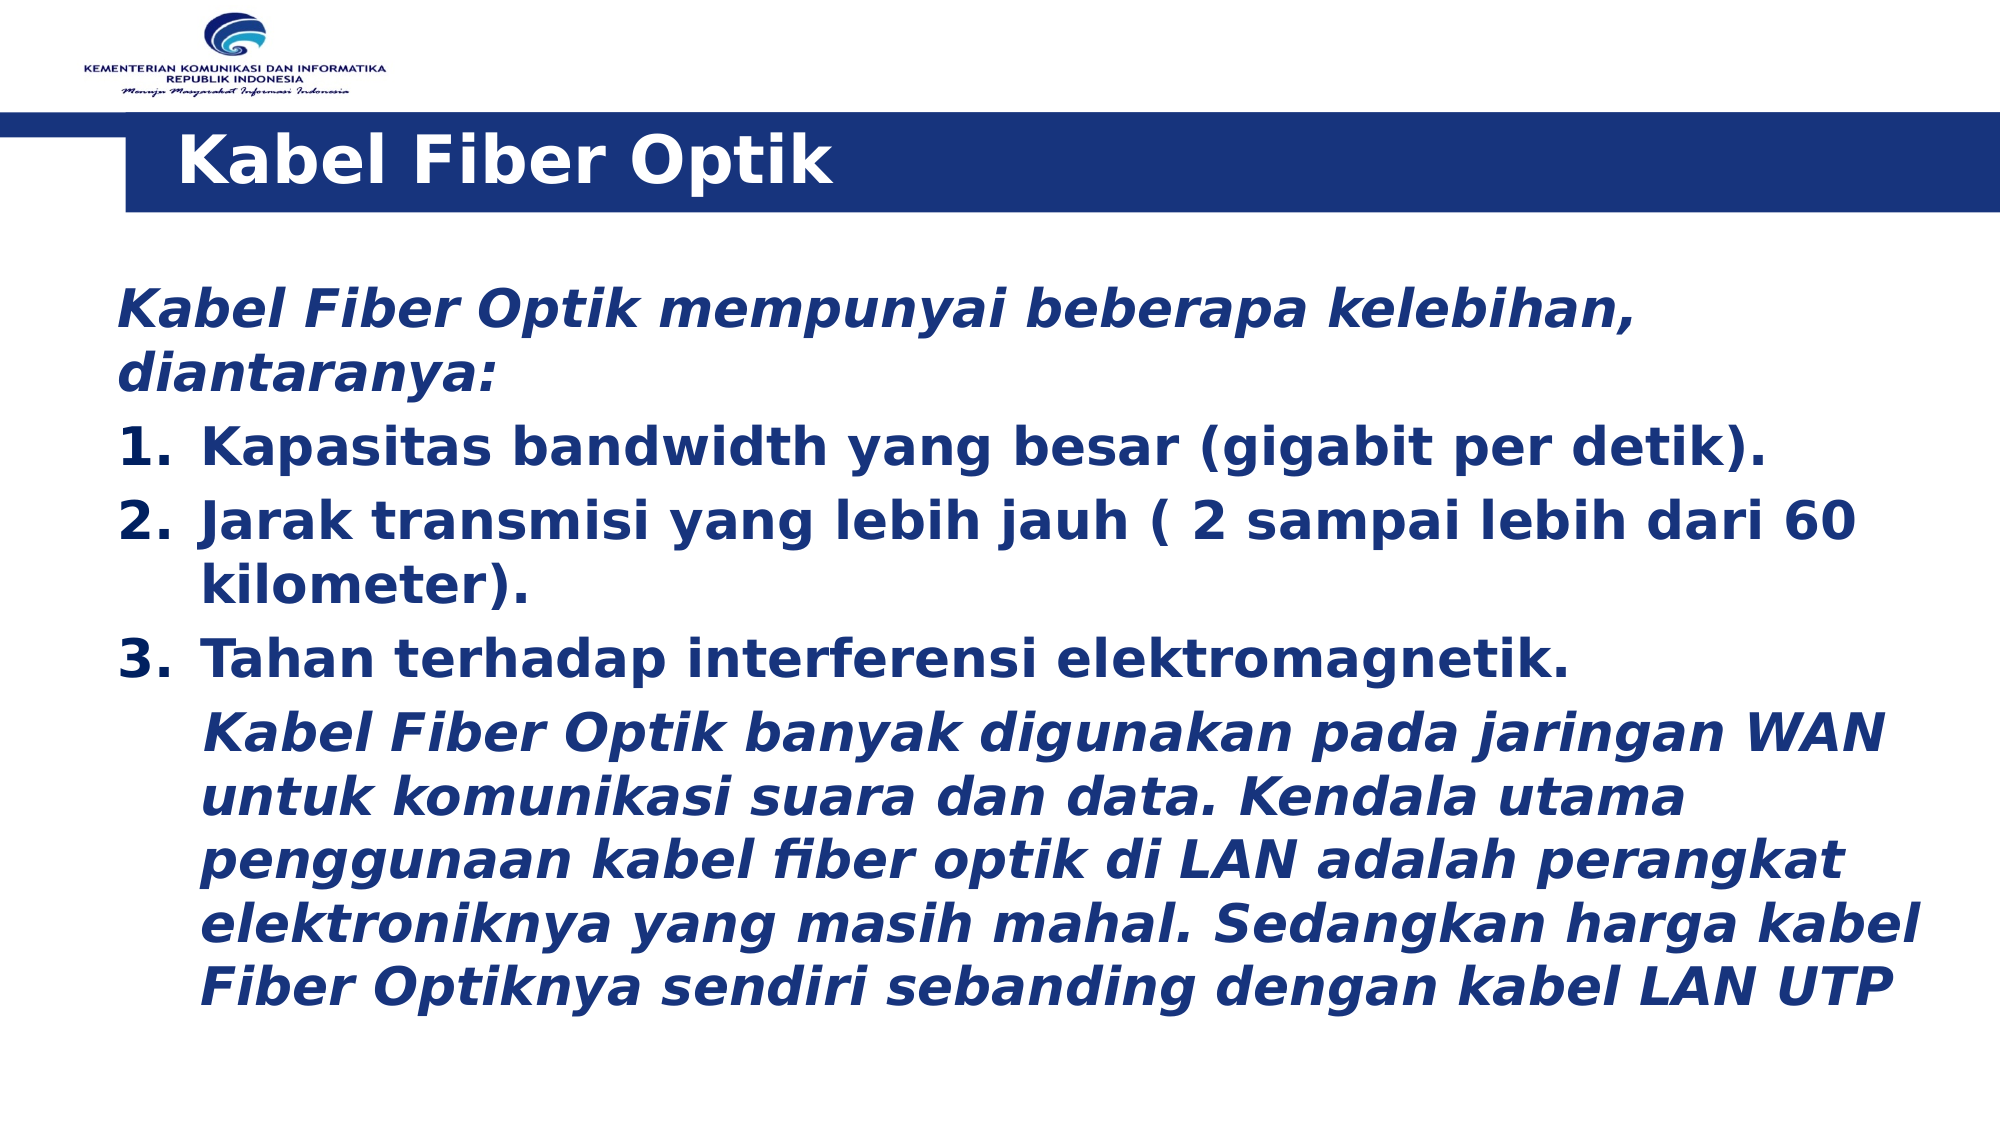

Kabel Fiber Optik
Kabel Fiber Optik mempunyai beberapa kelebihan, diantaranya:
Kapasitas bandwidth yang besar (gigabit per detik).
Jarak transmisi yang lebih jauh ( 2 sampai lebih dari 60 kilometer).
Tahan terhadap interferensi elektromagnetik.
Kabel Fiber Optik banyak digunakan pada jaringan WAN untuk komunikasi suara dan data. Kendala utama penggunaan kabel fiber optik di LAN adalah perangkat elektroniknya yang masih mahal. Sedangkan harga kabel Fiber Optiknya sendiri sebanding dengan kabel LAN UTP